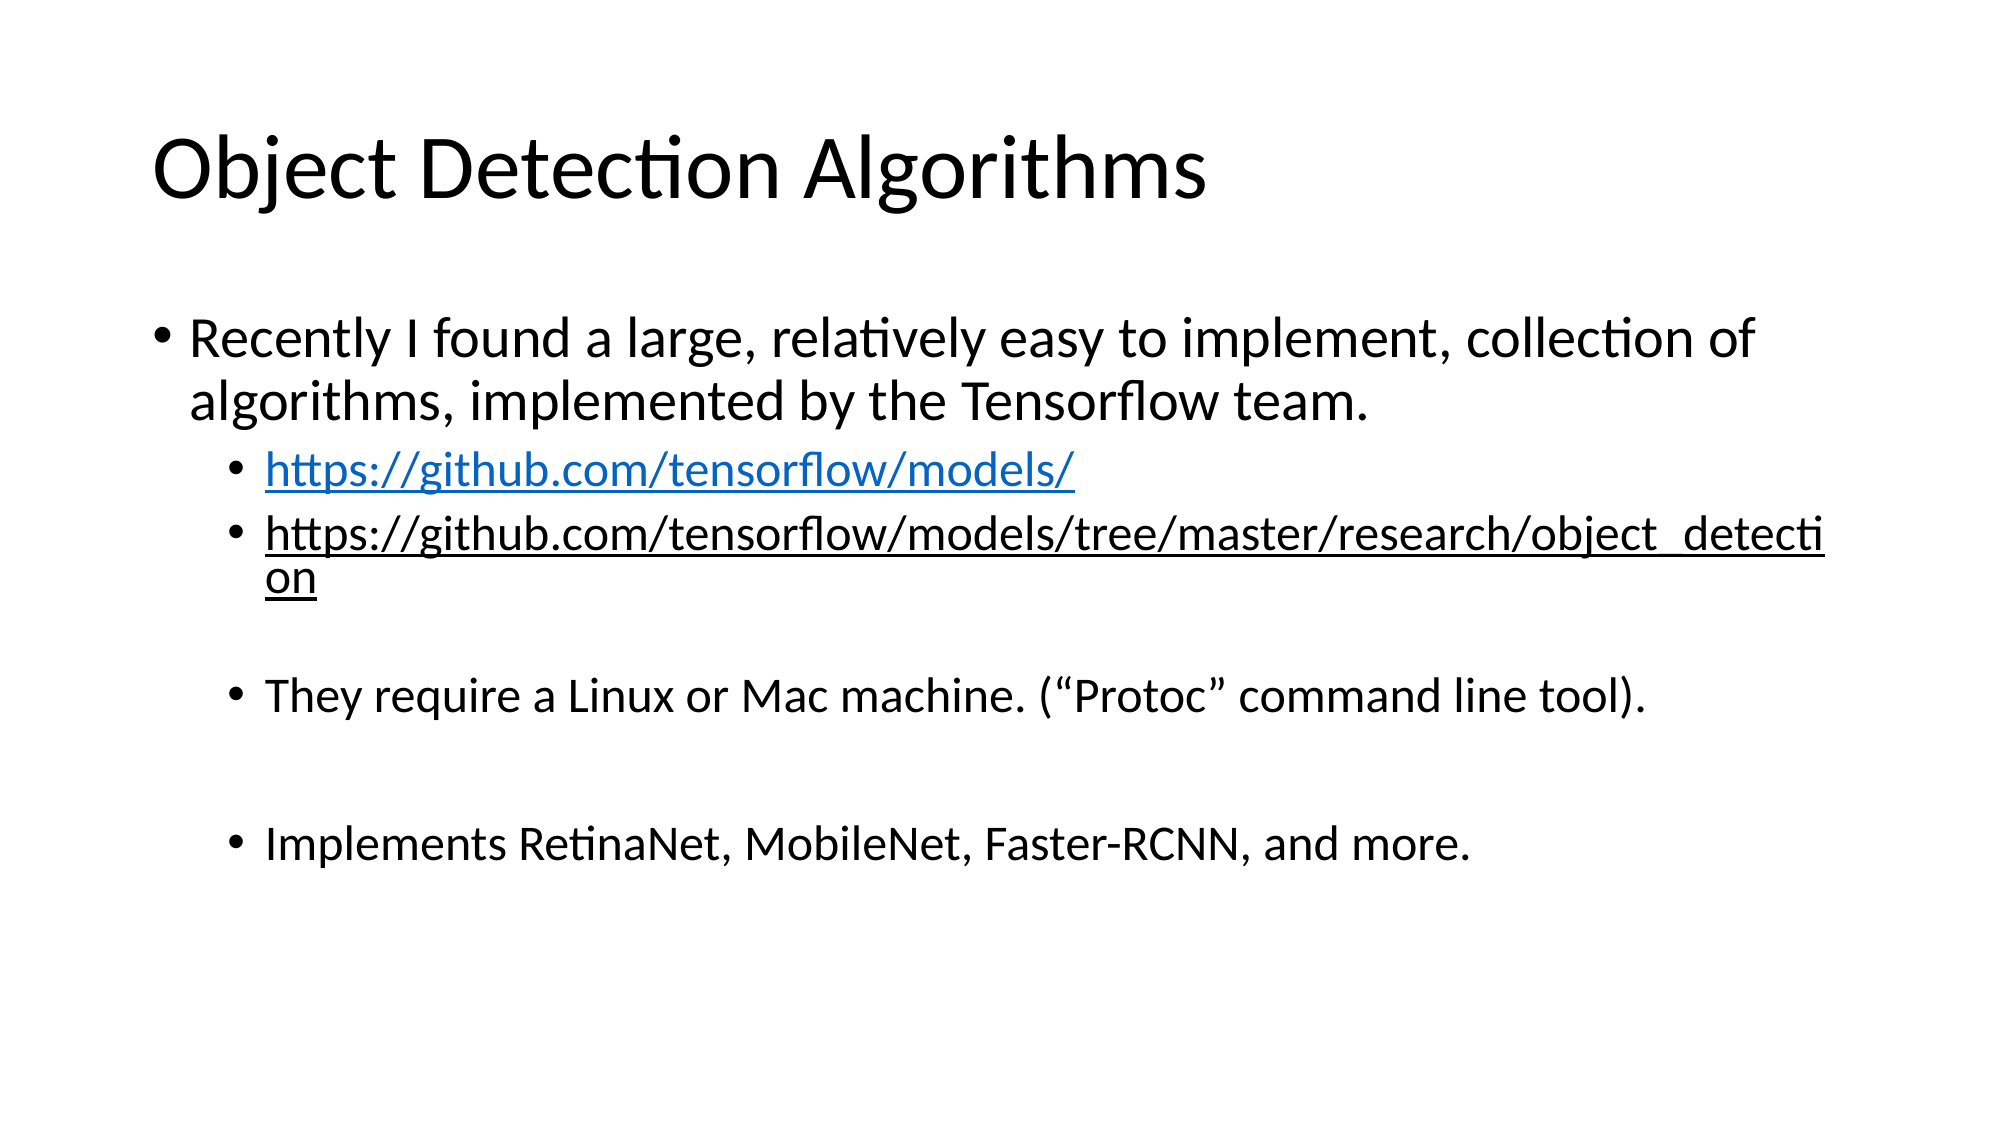

# Object Detection Algorithms
Recently I found a large, relatively easy to implement, collection of algorithms, implemented by the Tensorflow team.
https://github.com/tensorflow/models/
https://github.com/tensorflow/models/tree/master/research/object_detection
They require a Linux or Mac machine. (“Protoc” command line tool).

Implements RetinaNet, MobileNet, Faster-RCNN, and more.